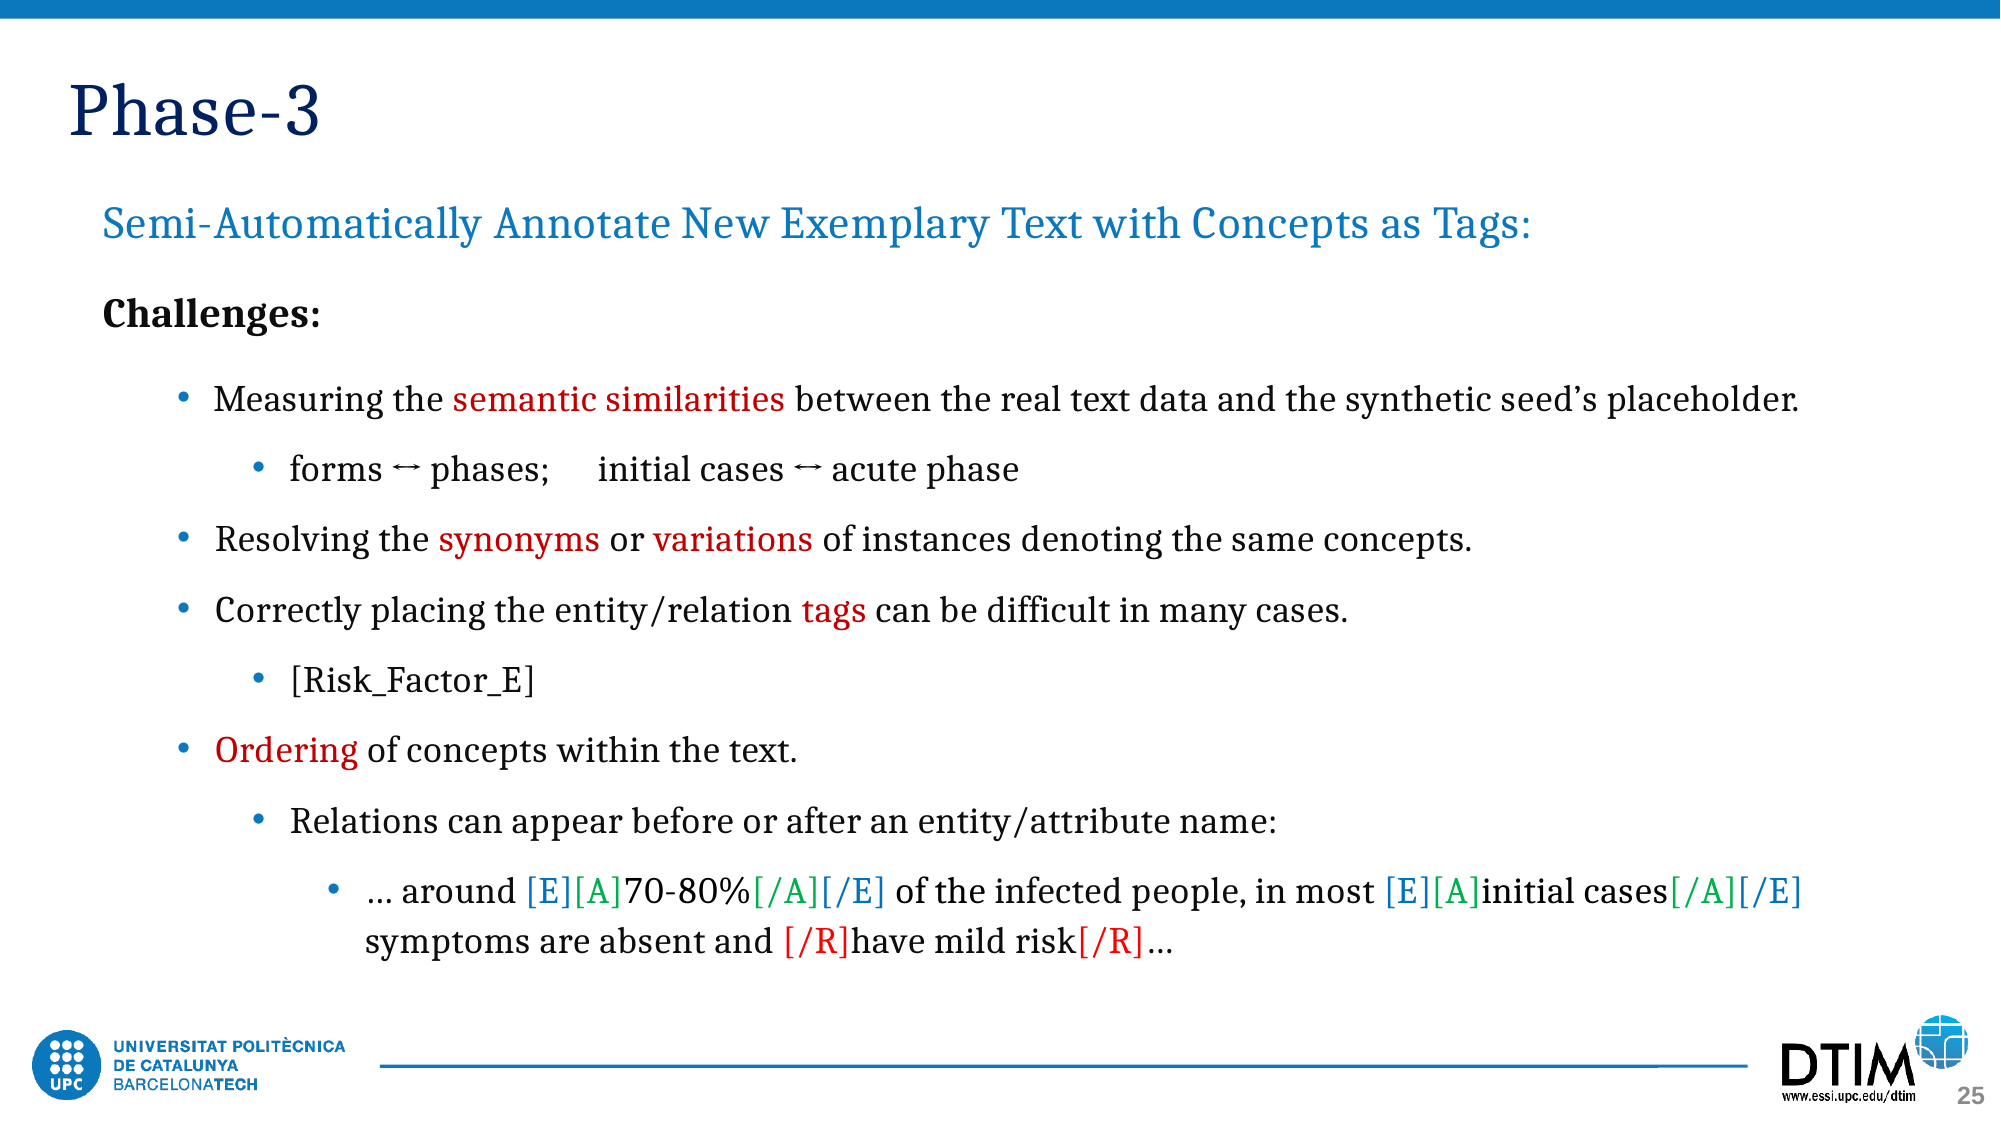

# Phase-3
Semi-Automatically Annotate New Exemplary Text with Concepts as Tags:
Challenges:
Measuring the semantic similarities between the real text data and the synthetic seed’s placeholder.
forms ↔ phases;	 initial cases ↔ acute phase
Resolving the synonyms or variations of instances denoting the same concepts.
Correctly placing the entity/relation tags can be difficult in many cases.
[Risk_Factor_E]
Ordering of concepts within the text.
Relations can appear before or after an entity/attribute name:
… around [E][A]70-80%[/A][/E] of the infected people, in most [E][A]initial cases[/A][/E] symptoms are absent and [/R]have mild risk[/R]…

25